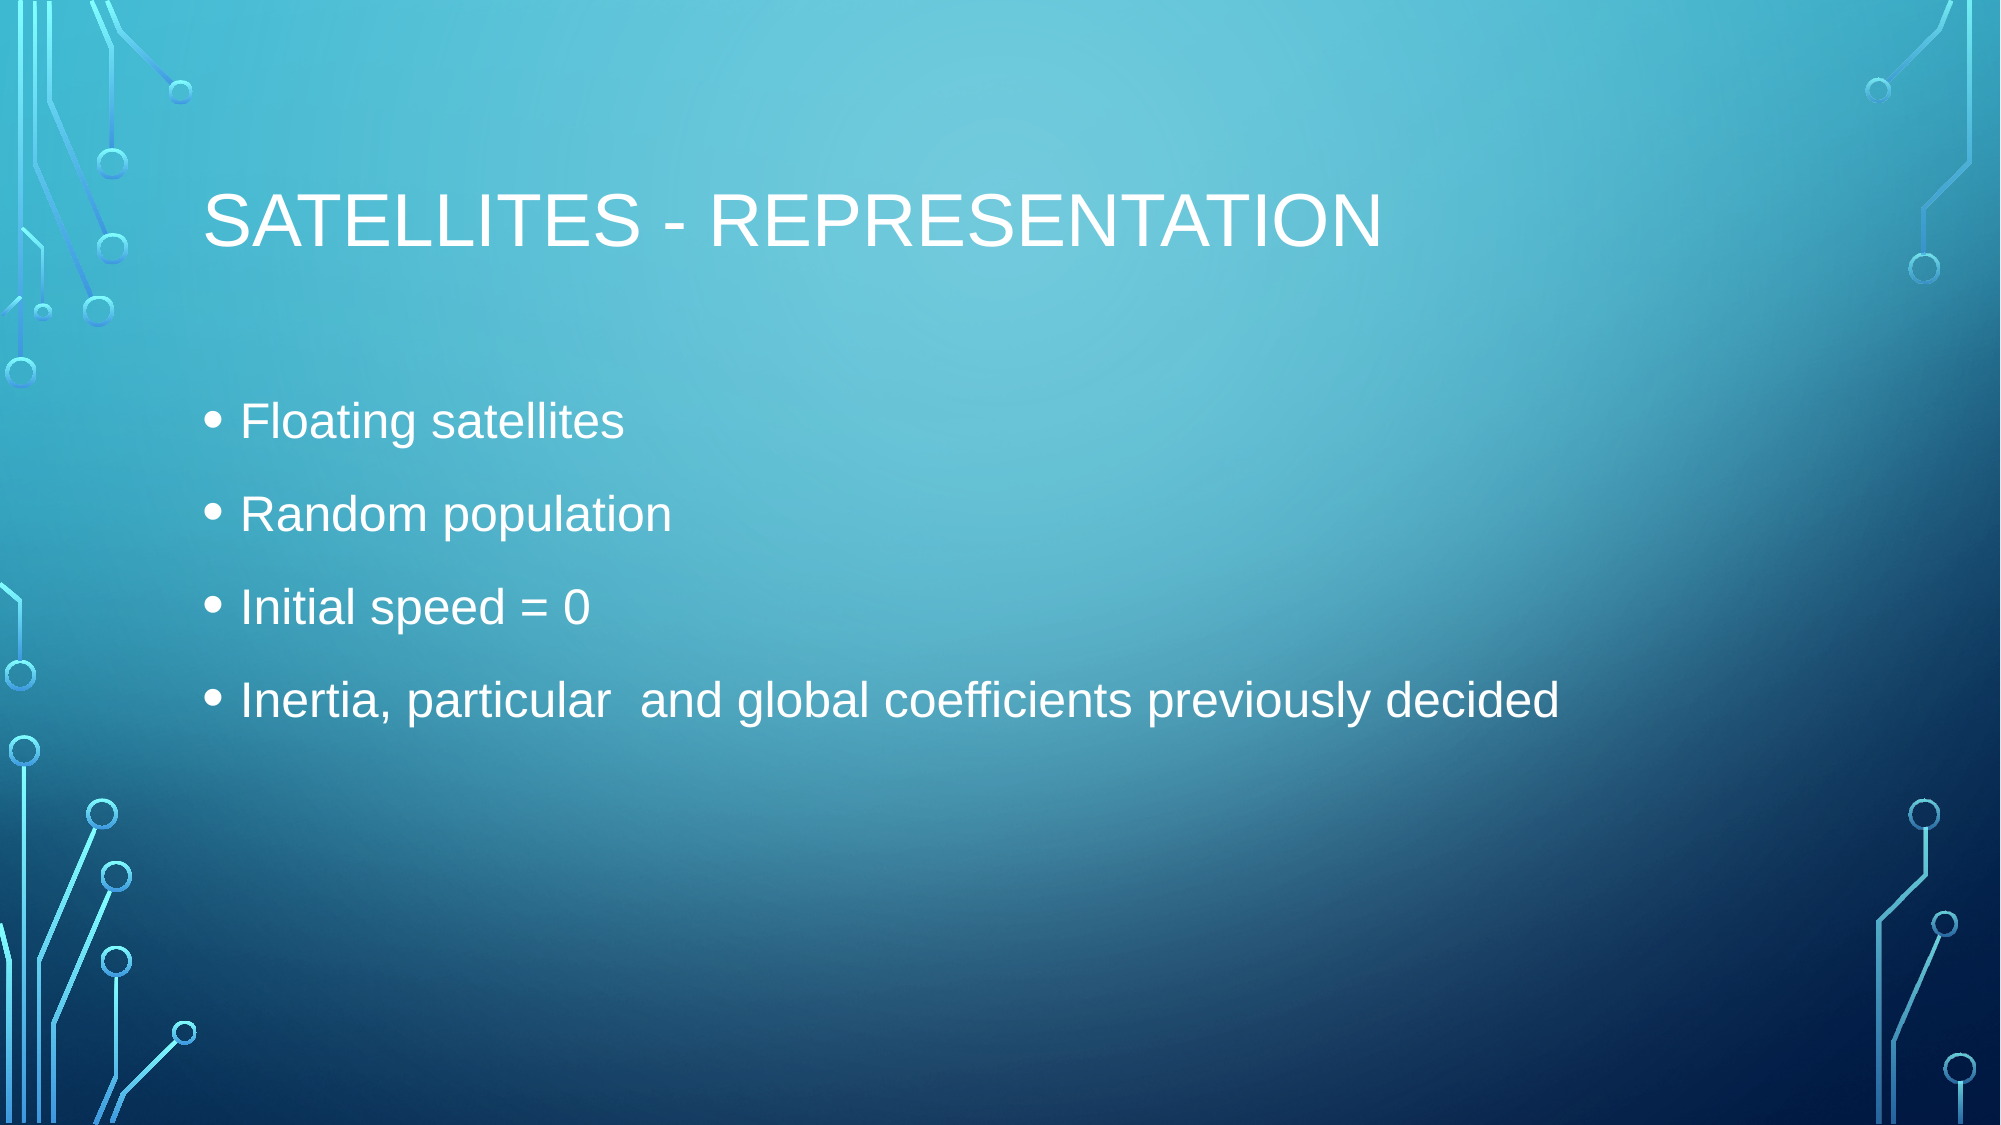

# Satellites - Representation
Floating satellites
Random population
Initial speed = 0
Inertia, particular  and global coefficients previously decided